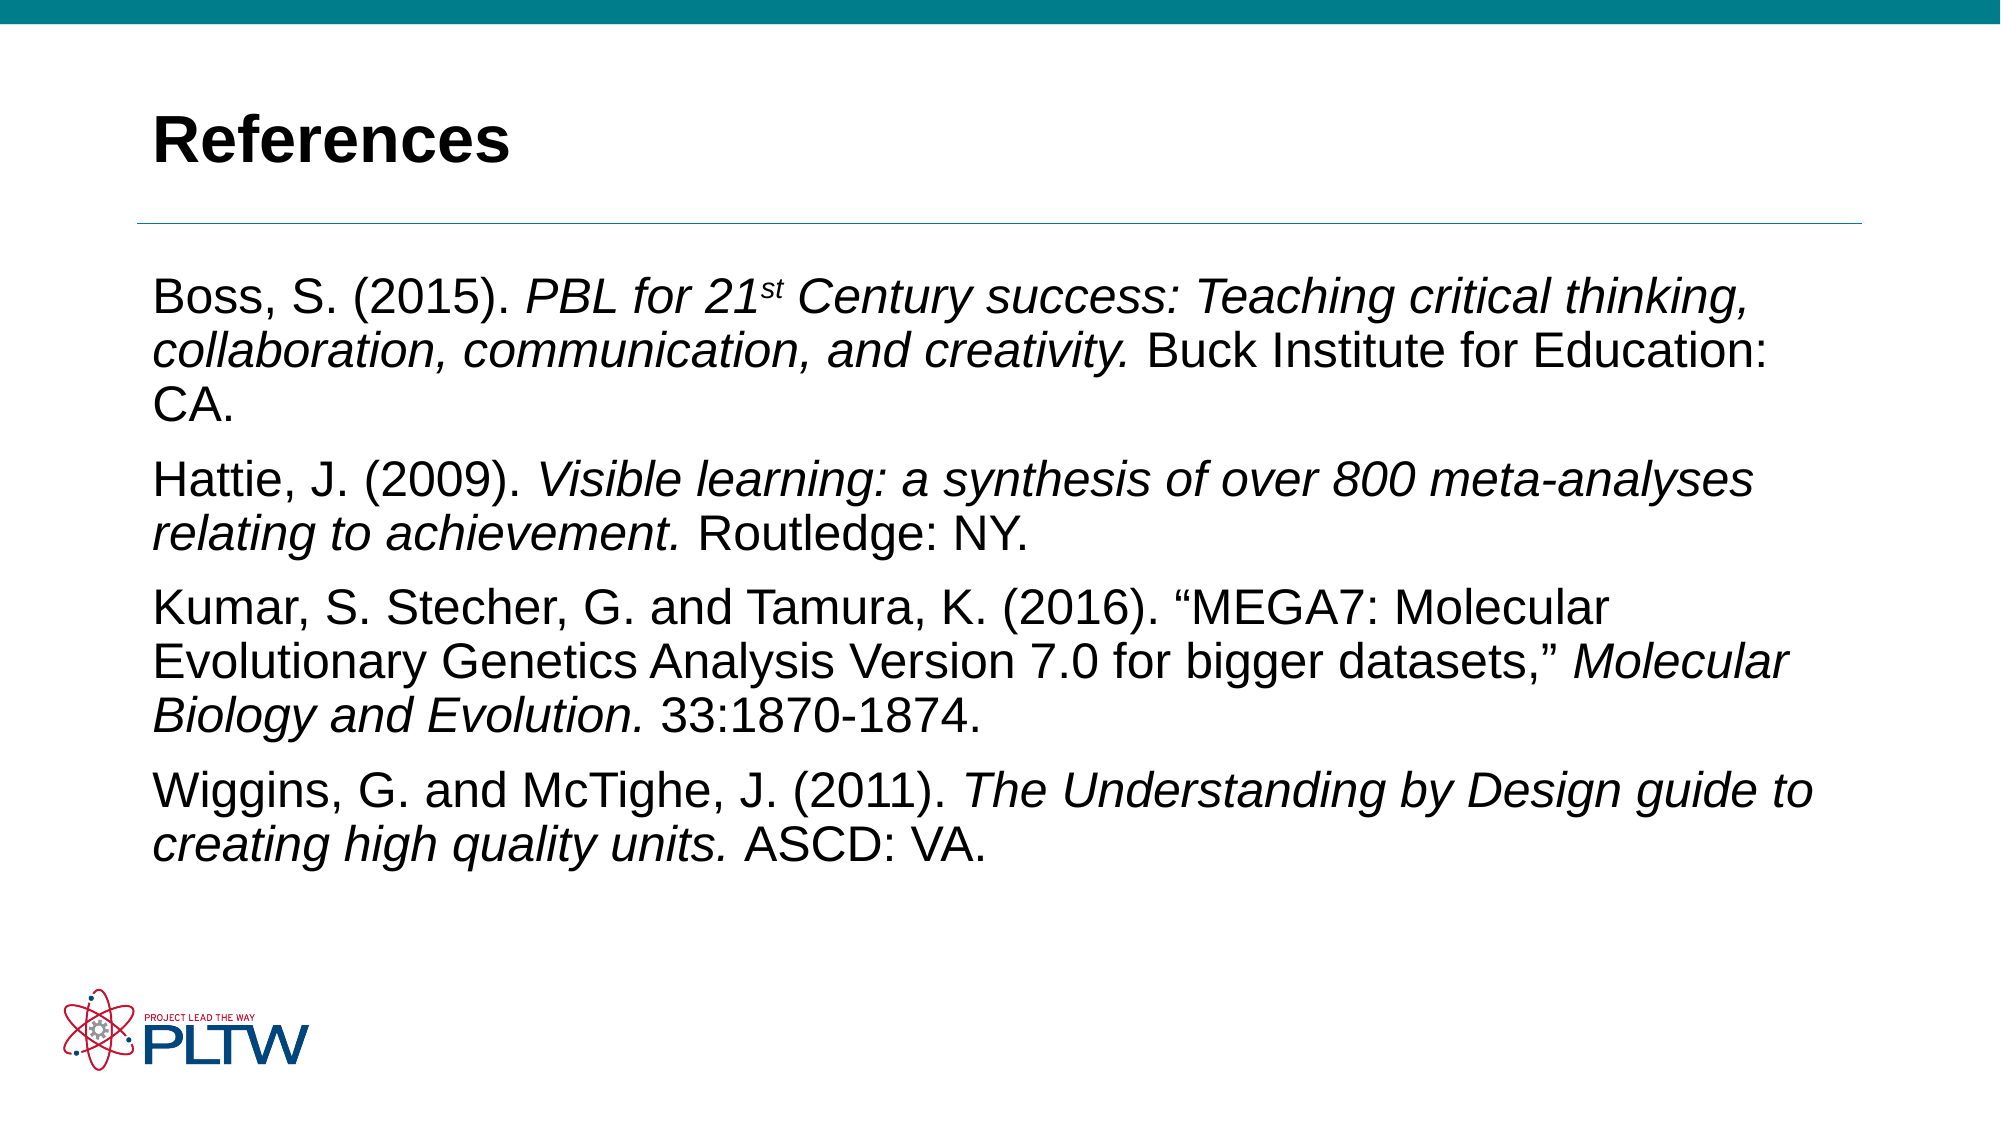

# References
Boss, S. (2015). PBL for 21st Century success: Teaching critical thinking, collaboration, communication, and creativity. Buck Institute for Education: CA.
Hattie, J. (2009). Visible learning: a synthesis of over 800 meta-analyses relating to achievement. Routledge: NY.
Kumar, S. Stecher, G. and Tamura, K. (2016). “MEGA7: Molecular Evolutionary Genetics Analysis Version 7.0 for bigger datasets,” Molecular Biology and Evolution. 33:1870-1874.
Wiggins, G. and McTighe, J. (2011). The Understanding by Design guide to creating high quality units. ASCD: VA.